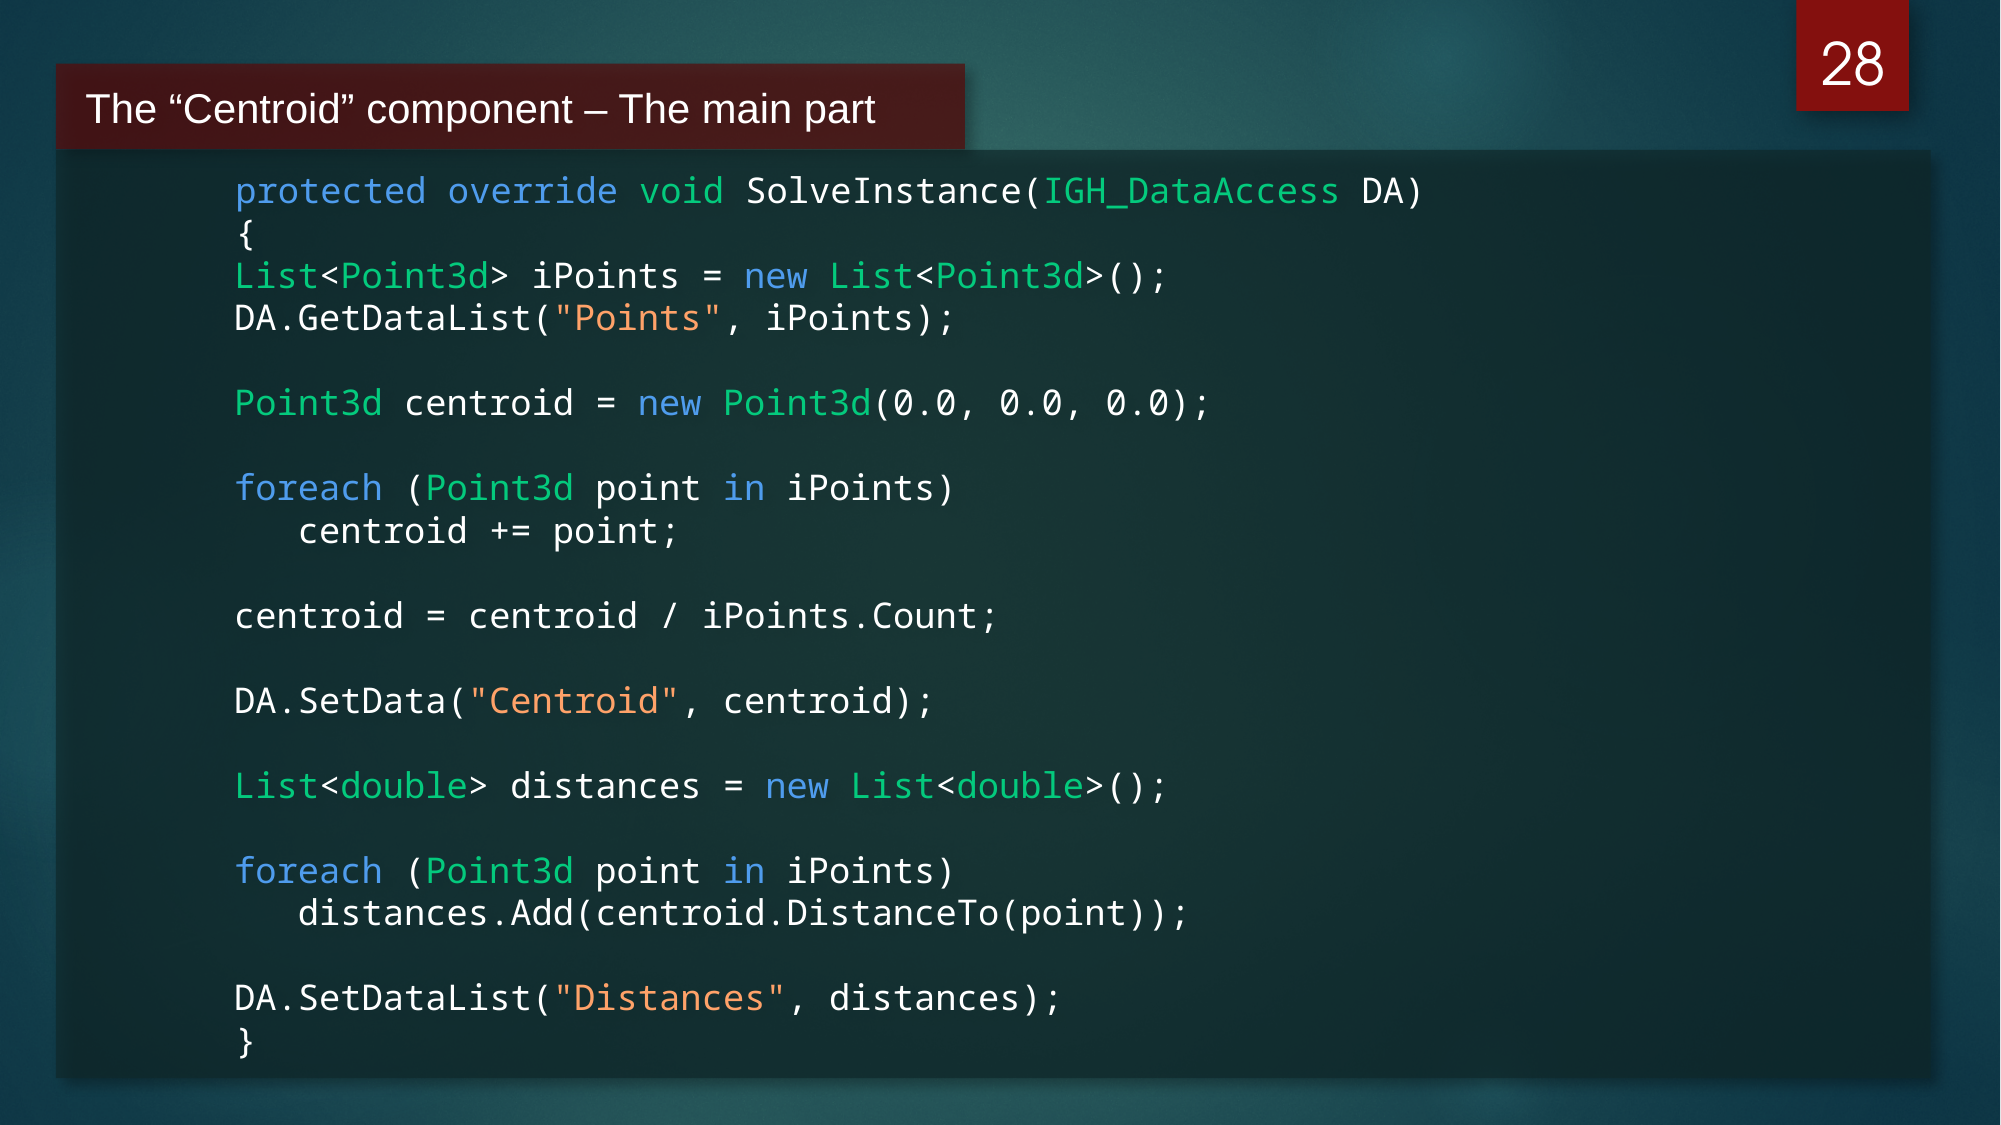

28
The “Centroid” component – The main part
	protected override void SolveInstance(IGH_DataAccess DA)
	{
       List<Point3d> iPoints = new List<Point3d>();
       DA.GetDataList("Points", iPoints);

       Point3d centroid = new Point3d(0.0, 0.0, 0.0);

       foreach (Point3d point in iPoints)
          centroid += point;

       centroid = centroid / iPoints.Count;

       DA.SetData("Centroid", centroid);

       List<double> distances = new List<double>();

       foreach (Point3d point in iPoints)
          distances.Add(centroid.DistanceTo(point));

       DA.SetDataList("Distances", distances);
	}